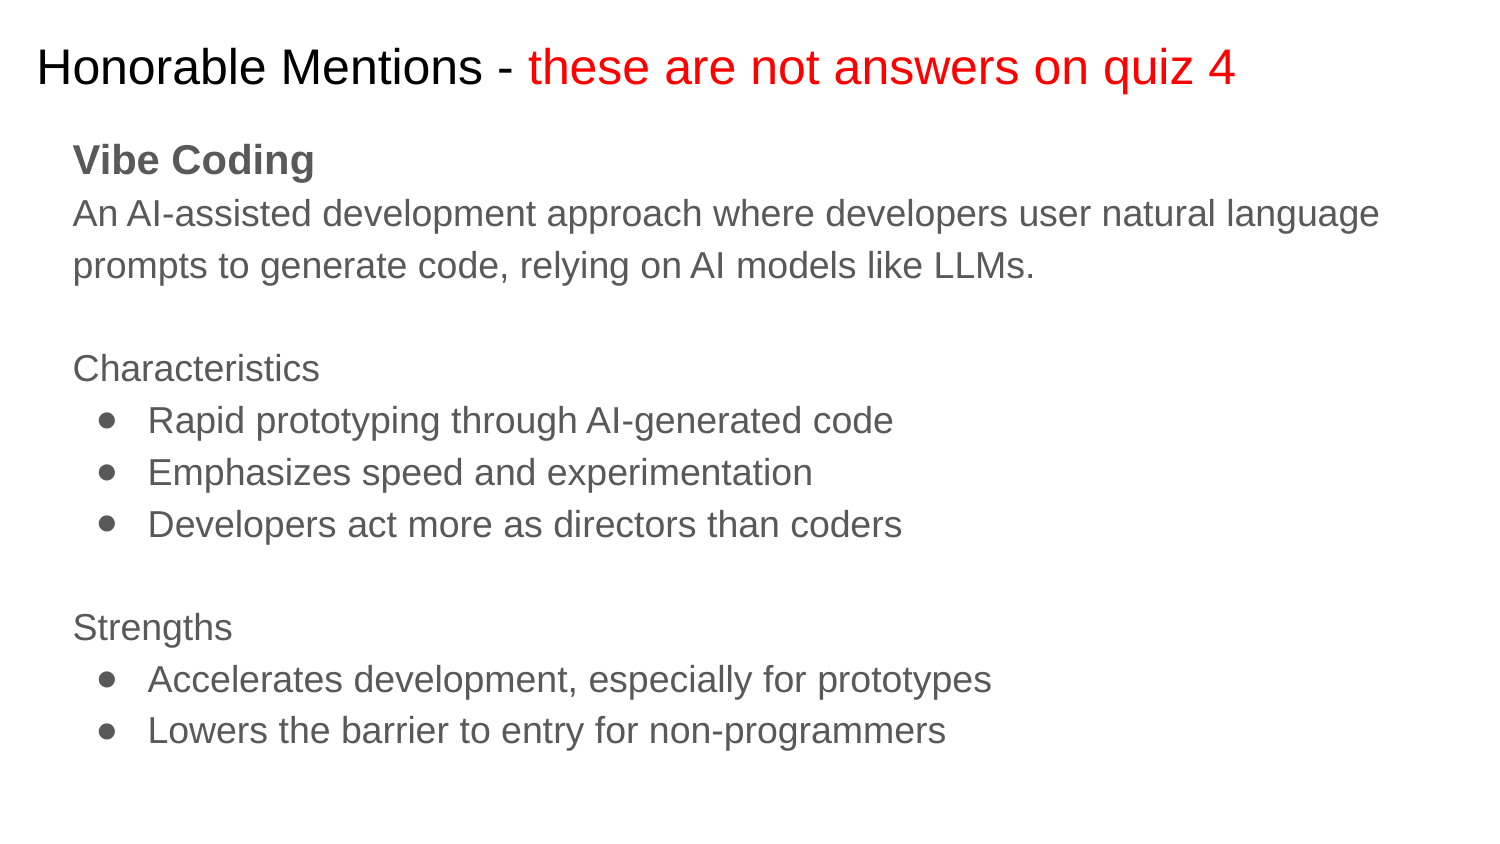

# Honorable Mentions - these are not answers on quiz 4
Vibe Coding
An AI-assisted development approach where developers user natural language prompts to generate code, relying on AI models like LLMs.

Characteristics
Rapid prototyping through AI-generated code
Emphasizes speed and experimentation
Developers act more as directors than coders

Strengths
Accelerates development, especially for prototypes
Lowers the barrier to entry for non-programmers